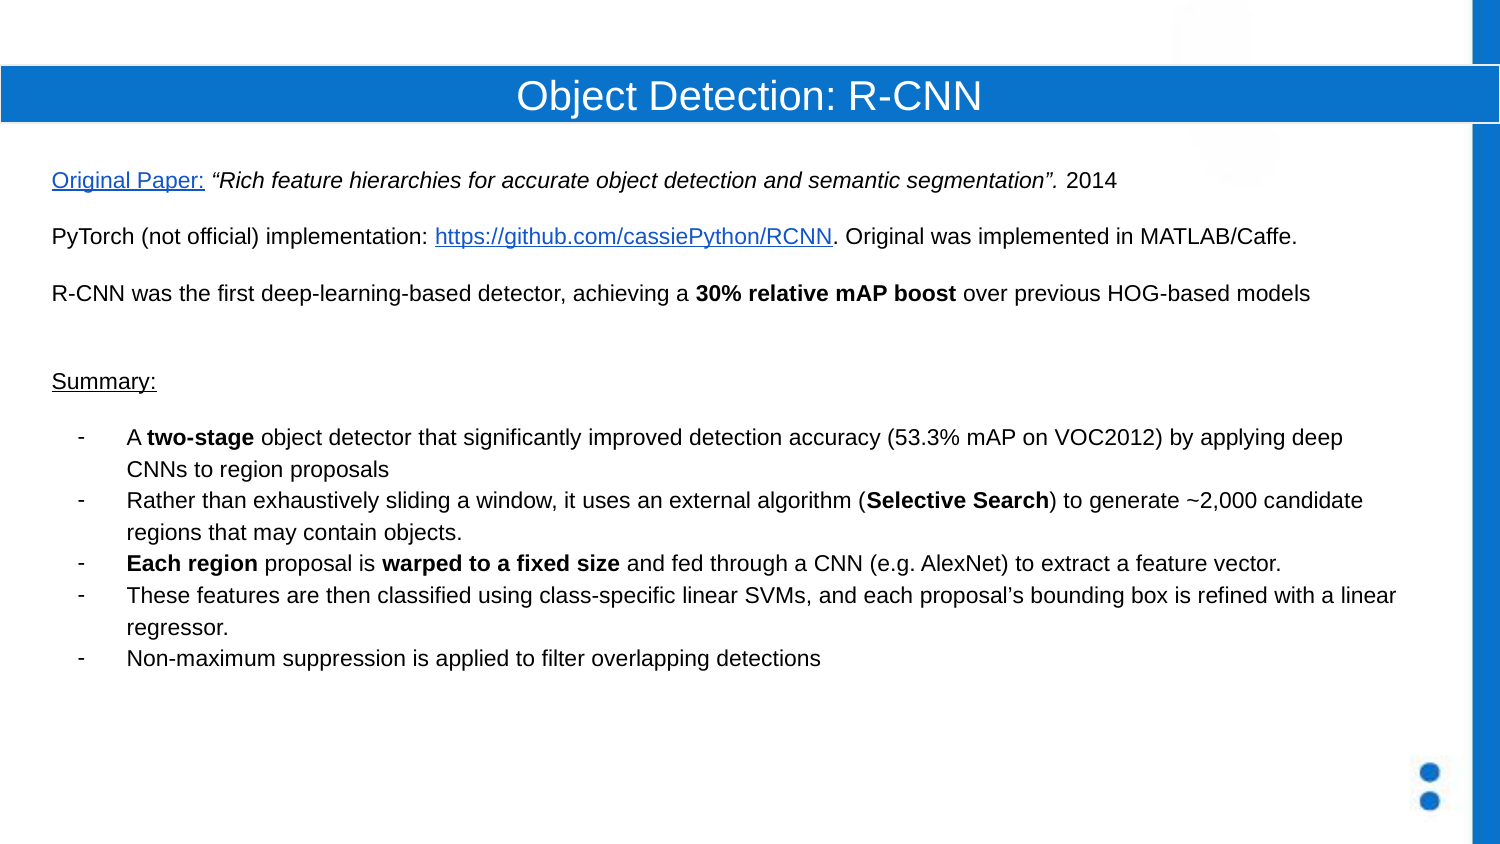

Object Detection: R-CNN
Original Paper: “Rich feature hierarchies for accurate object detection and semantic segmentation”. 2014
PyTorch (not official) implementation: https://github.com/cassiePython/RCNN. Original was implemented in MATLAB/Caffe.
R-CNN was the first deep-learning-based detector, achieving a 30% relative mAP boost over previous HOG-based models
Summary:
A two-stage object detector that significantly improved detection accuracy (53.3% mAP on VOC2012) by applying deep CNNs to region proposals
Rather than exhaustively sliding a window, it uses an external algorithm (Selective Search) to generate ~2,000 candidate regions that may contain objects.
Each region proposal is warped to a fixed size and fed through a CNN (e.g. AlexNet) to extract a feature vector.
These features are then classified using class-specific linear SVMs, and each proposal’s bounding box is refined with a linear regressor.
Non-maximum suppression is applied to filter overlapping detections